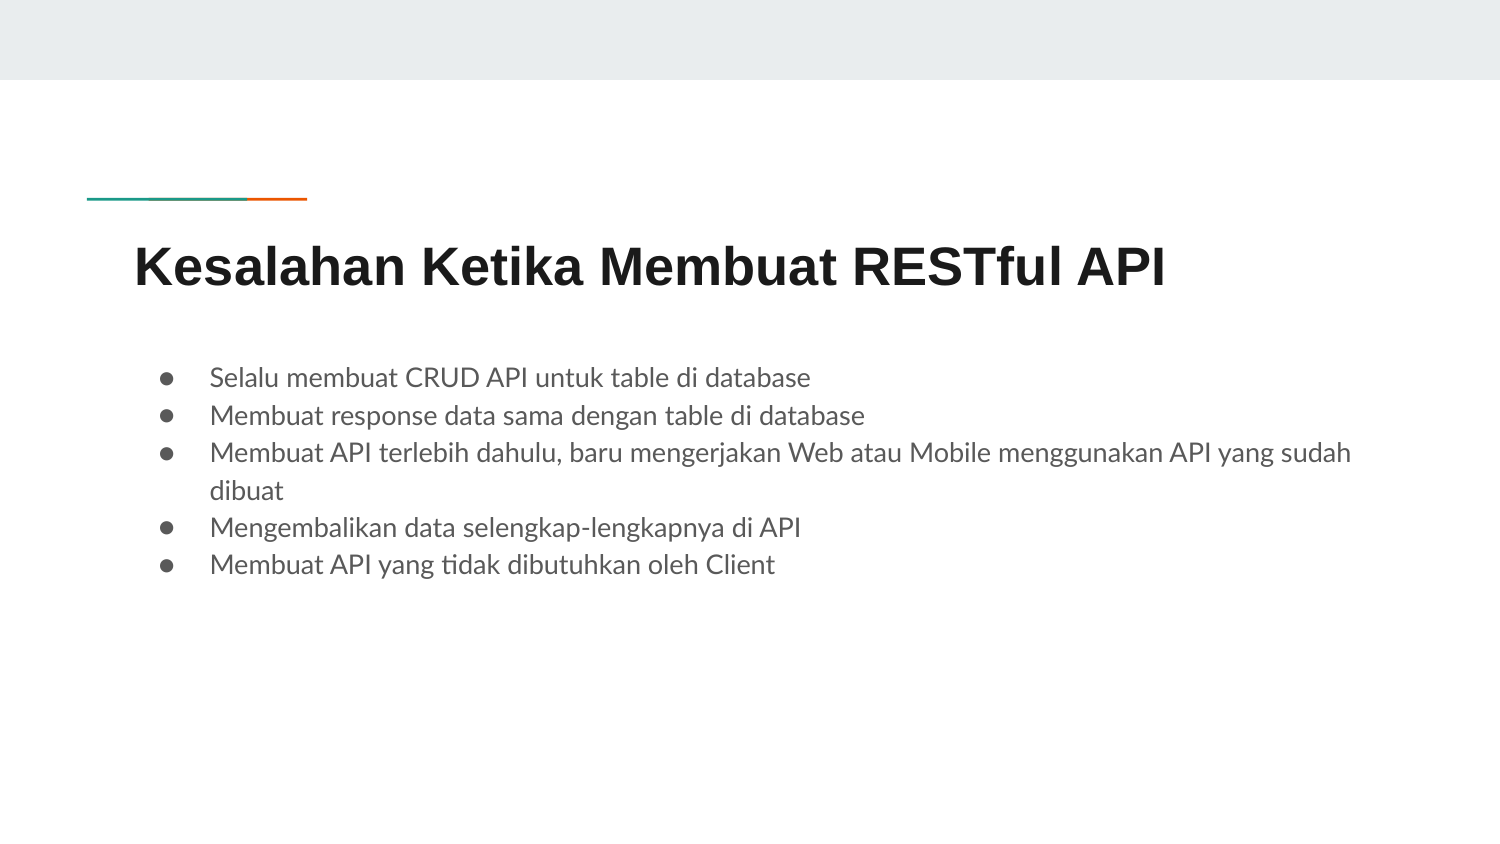

# Kesalahan Ketika Membuat RESTful API
Selalu membuat CRUD API untuk table di database
Membuat response data sama dengan table di database
Membuat API terlebih dahulu, baru mengerjakan Web atau Mobile menggunakan API yang sudah dibuat
Mengembalikan data selengkap-lengkapnya di API
Membuat API yang tidak dibutuhkan oleh Client